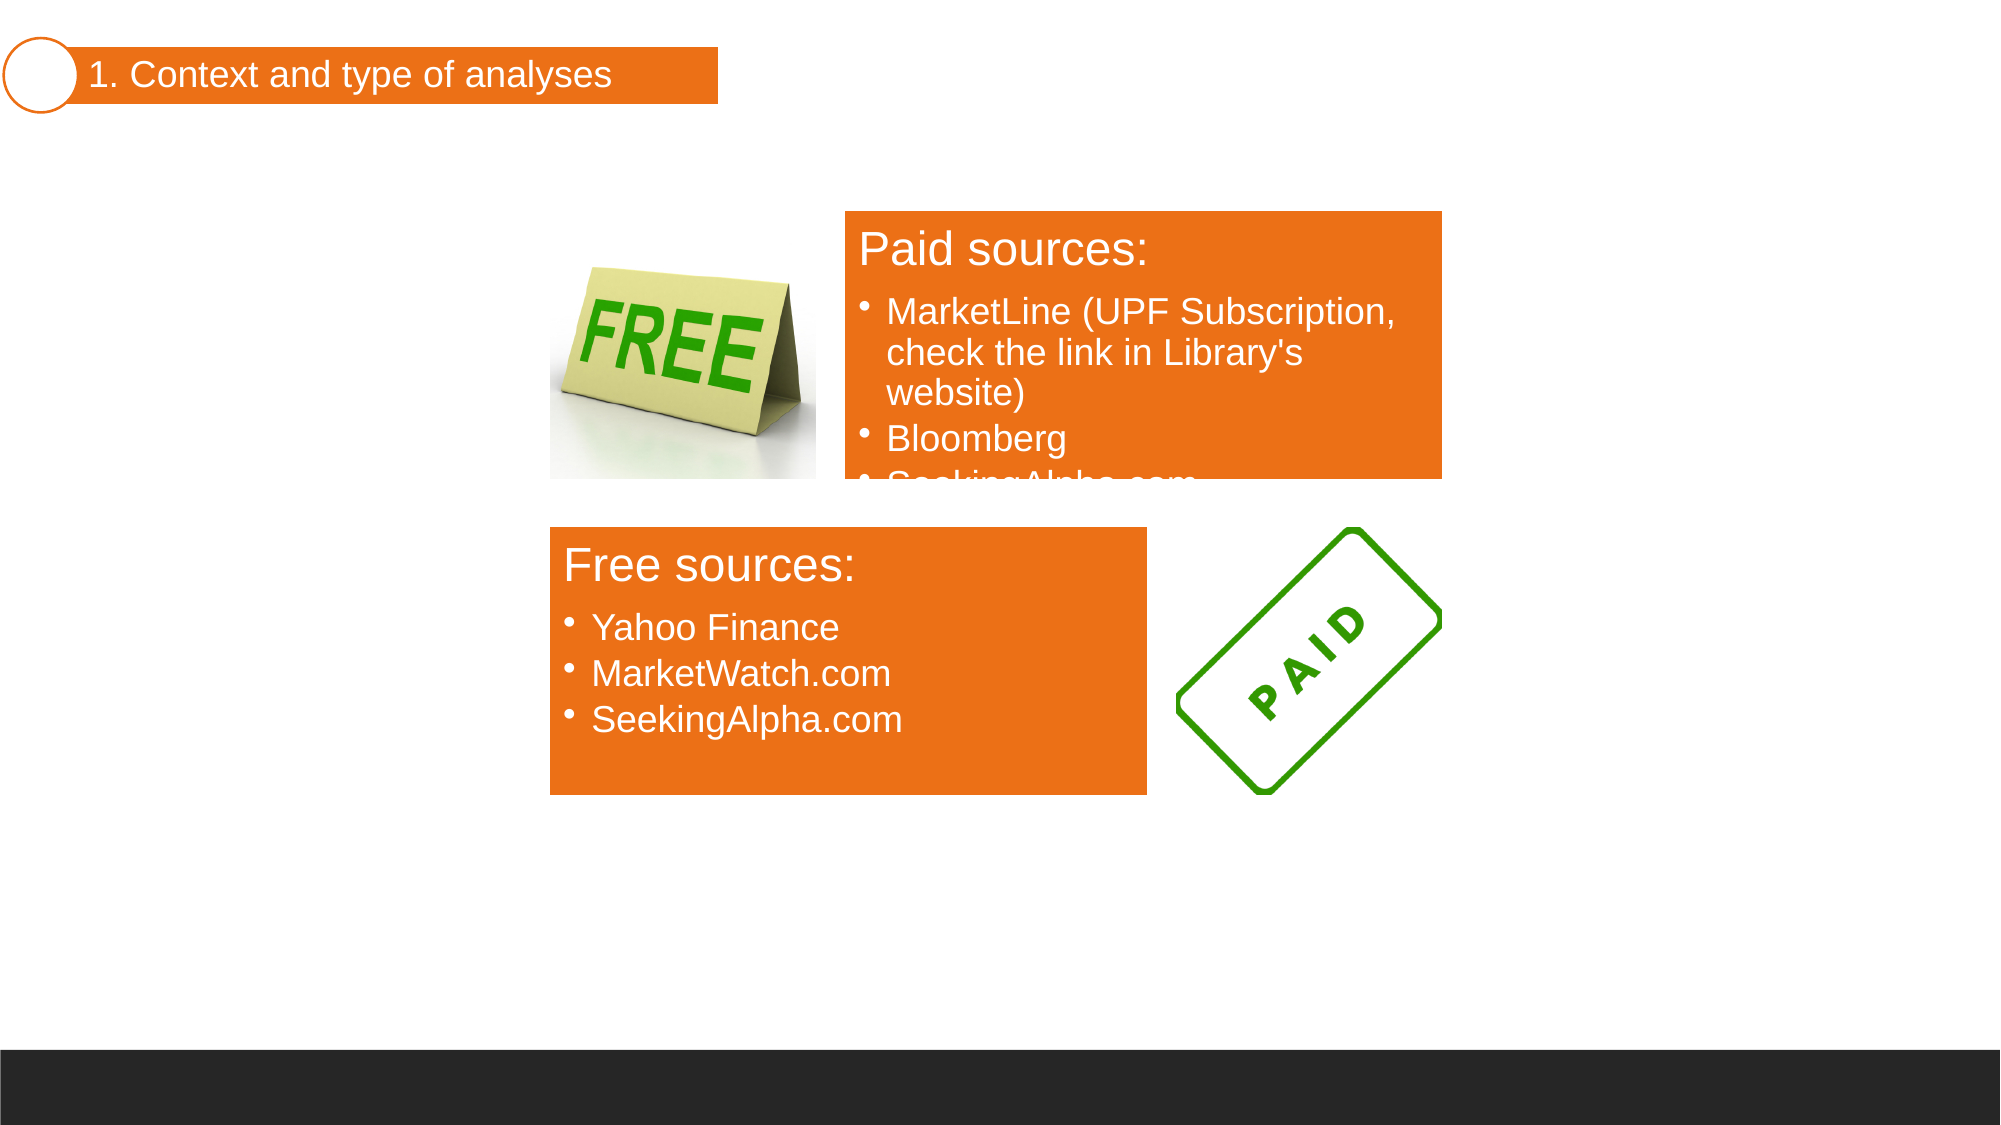

1. Context and type of analyses
Paid sources:
MarketLine (UPF Subscription, check the link in Library's website)
Bloomberg
SeekingAlpha.com
Free sources:
Yahoo Finance
MarketWatch.com
SeekingAlpha.com

2.  Liquidity, Debt, and Asset Mgmt

3. Income and Cash Flow Statement

4. Notes and Auditor Reports